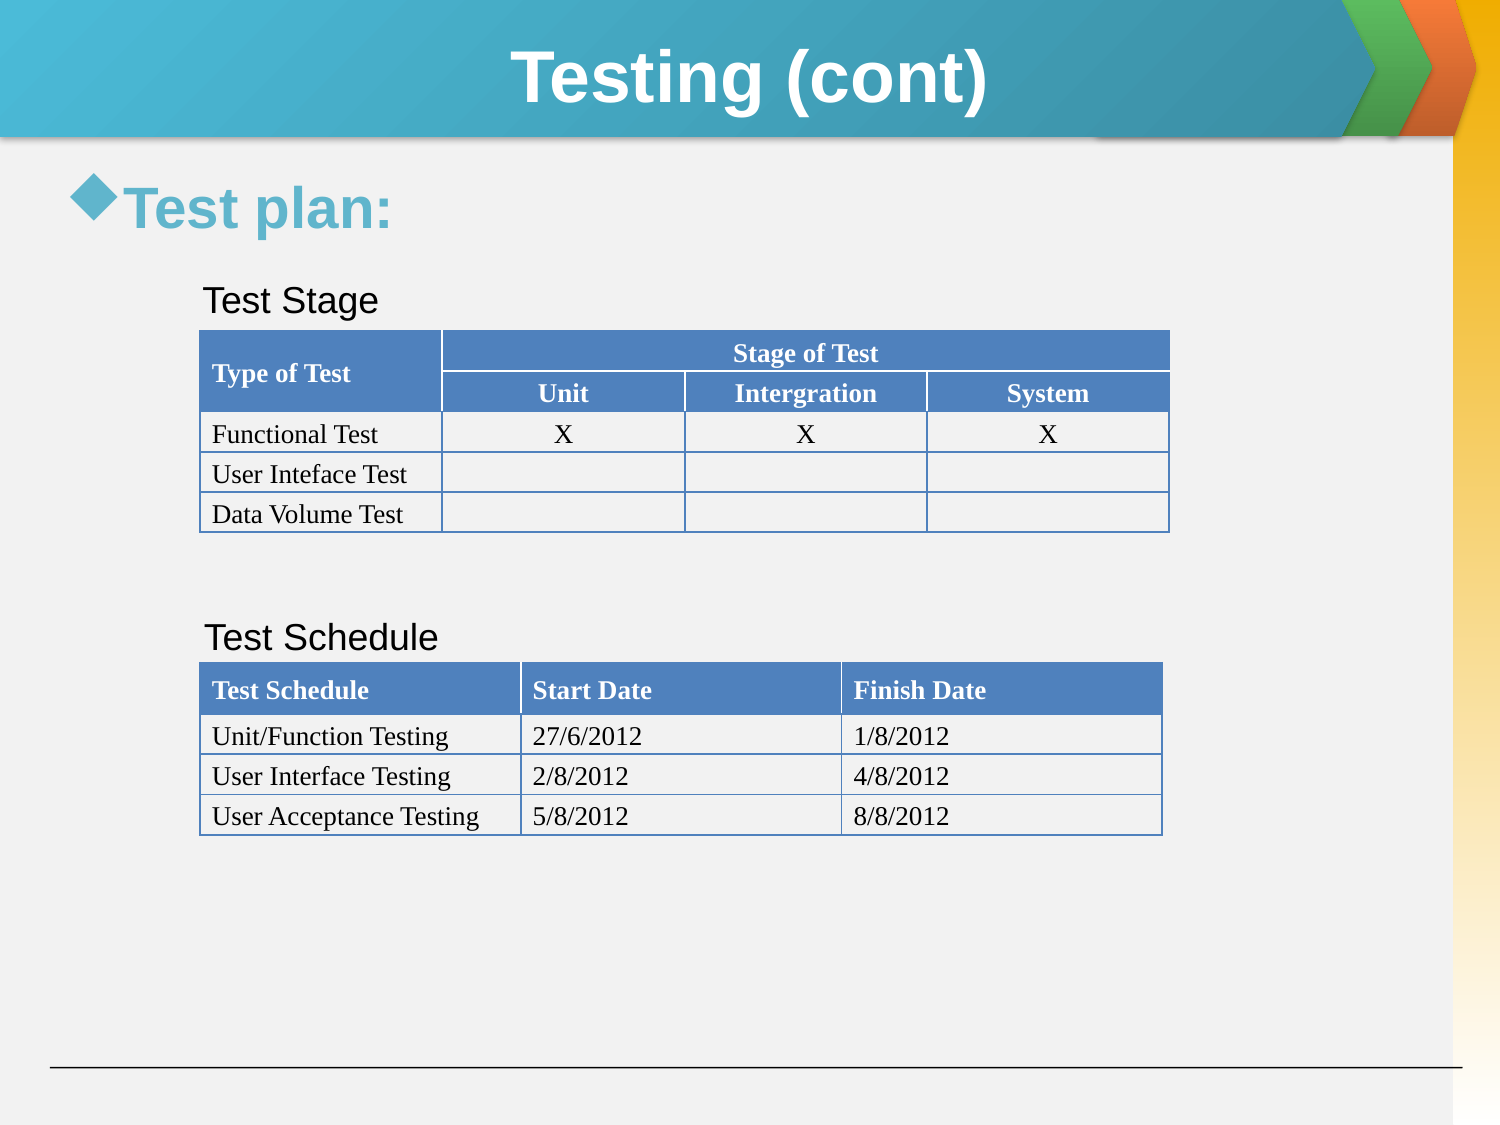

# Testing (cont)
Test plan:
Test Stage
| Type of Test | Stage of Test |  |  |
| --- | --- | --- | --- |
|  | Unit | Intergration | System |
| Functional Test | X | X | X |
| User Inteface Test |  |  |  |
| Data Volume Test |  |  |  |
Test Schedule
| Test Schedule | Start Date | Finish Date |
| --- | --- | --- |
| Unit/Function Testing | 27/6/2012 | 1/8/2012 |
| User Interface Testing | 2/8/2012 | 4/8/2012 |
| User Acceptance Testing | 5/8/2012 | 8/8/2012 |